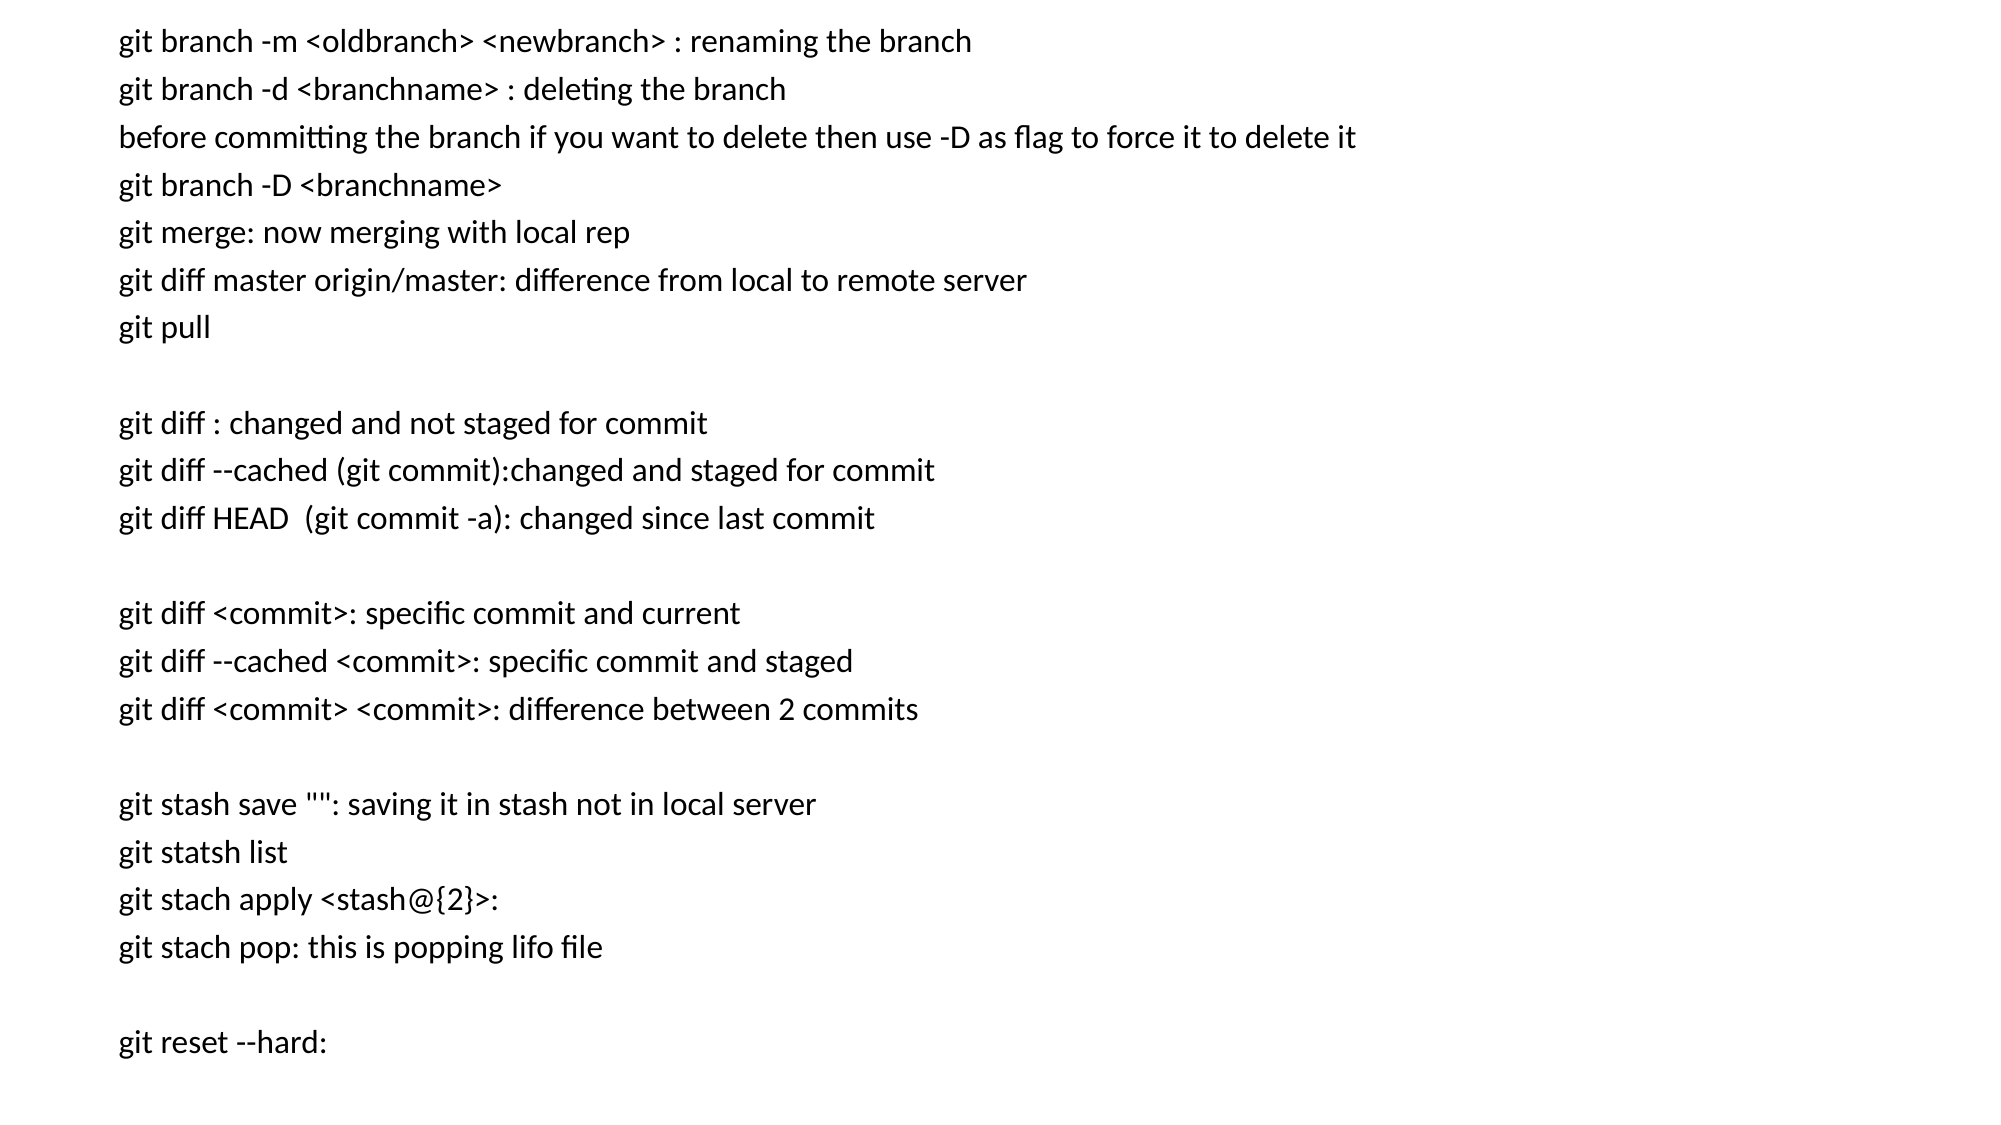

git branch -m <oldbranch> <newbranch> : renaming the branch
git branch -d <branchname> : deleting the branch
before committing the branch if you want to delete then use -D as flag to force it to delete it
git branch -D <branchname>
git merge: now merging with local rep
git diff master origin/master: difference from local to remote server
git pull

git diff : changed and not staged for commit
git diff --cached (git commit):changed and staged for commit
git diff HEAD  (git commit -a): changed since last commit

git diff <commit>: specific commit and current
git diff --cached <commit>: specific commit and staged
git diff <commit> <commit>: difference between 2 commits

git stash save "": saving it in stash not in local server
git statsh list
git stach apply <stash@{2}>:
git stach pop: this is popping lifo file

git reset --hard: